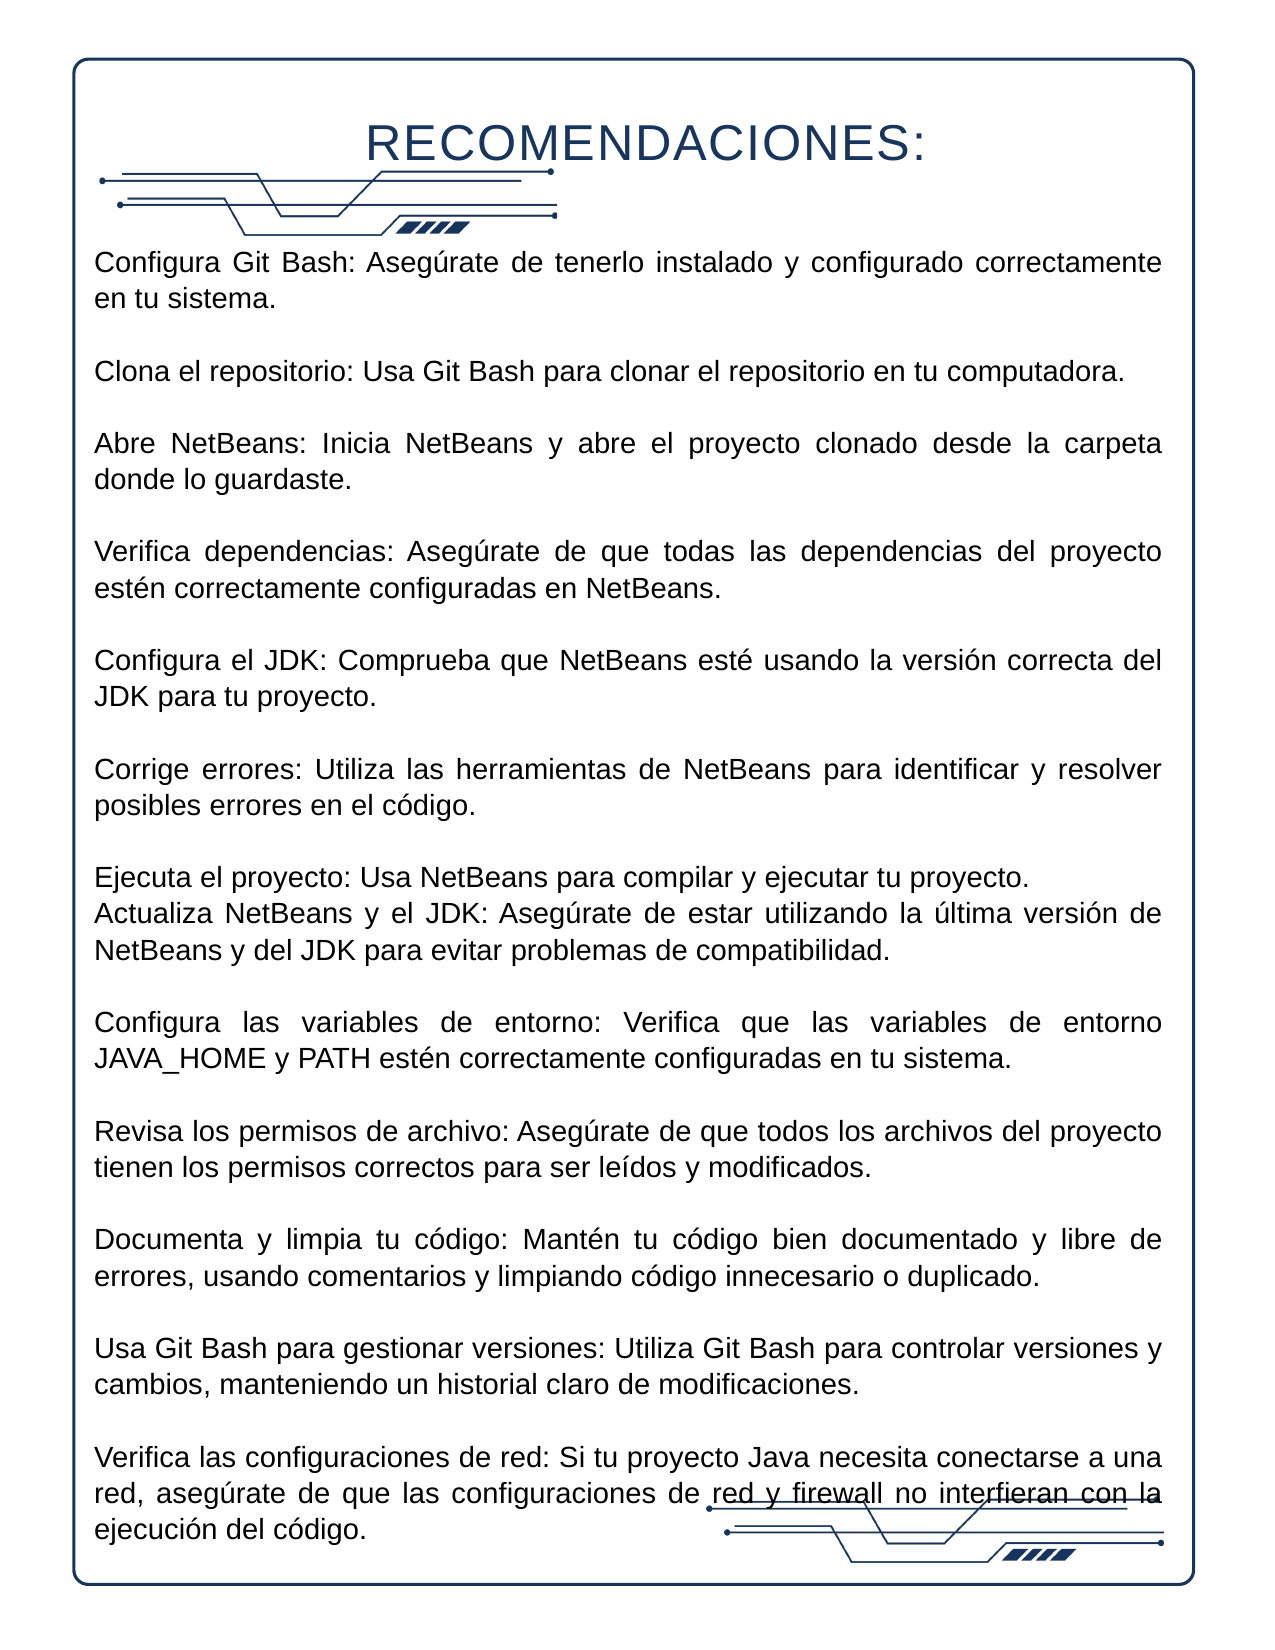

RECOMENDACIONES:

Configura Git Bash: Asegúrate de tenerlo instalado y configurado correctamente en tu sistema.

Clona el repositorio: Usa Git Bash para clonar el repositorio en tu computadora.

Abre NetBeans: Inicia NetBeans y abre el proyecto clonado desde la carpeta donde lo guardaste.

Verifica dependencias: Asegúrate de que todas las dependencias del proyecto estén correctamente configuradas en NetBeans.

Configura el JDK: Comprueba que NetBeans esté usando la versión correcta del JDK para tu proyecto.

Corrige errores: Utiliza las herramientas de NetBeans para identificar y resolver posibles errores en el código.

Ejecuta el proyecto: Usa NetBeans para compilar y ejecutar tu proyecto.
Actualiza NetBeans y el JDK: Asegúrate de estar utilizando la última versión de NetBeans y del JDK para evitar problemas de compatibilidad.

Configura las variables de entorno: Verifica que las variables de entorno JAVA_HOME y PATH estén correctamente configuradas en tu sistema.

Revisa los permisos de archivo: Asegúrate de que todos los archivos del proyecto tienen los permisos correctos para ser leídos y modificados.

Documenta y limpia tu código: Mantén tu código bien documentado y libre de errores, usando comentarios y limpiando código innecesario o duplicado.

Usa Git Bash para gestionar versiones: Utiliza Git Bash para controlar versiones y cambios, manteniendo un historial claro de modificaciones.

Verifica las configuraciones de red: Si tu proyecto Java necesita conectarse a una red, asegúrate de que las configuraciones de red y firewall no interfieran con la ejecución del código.